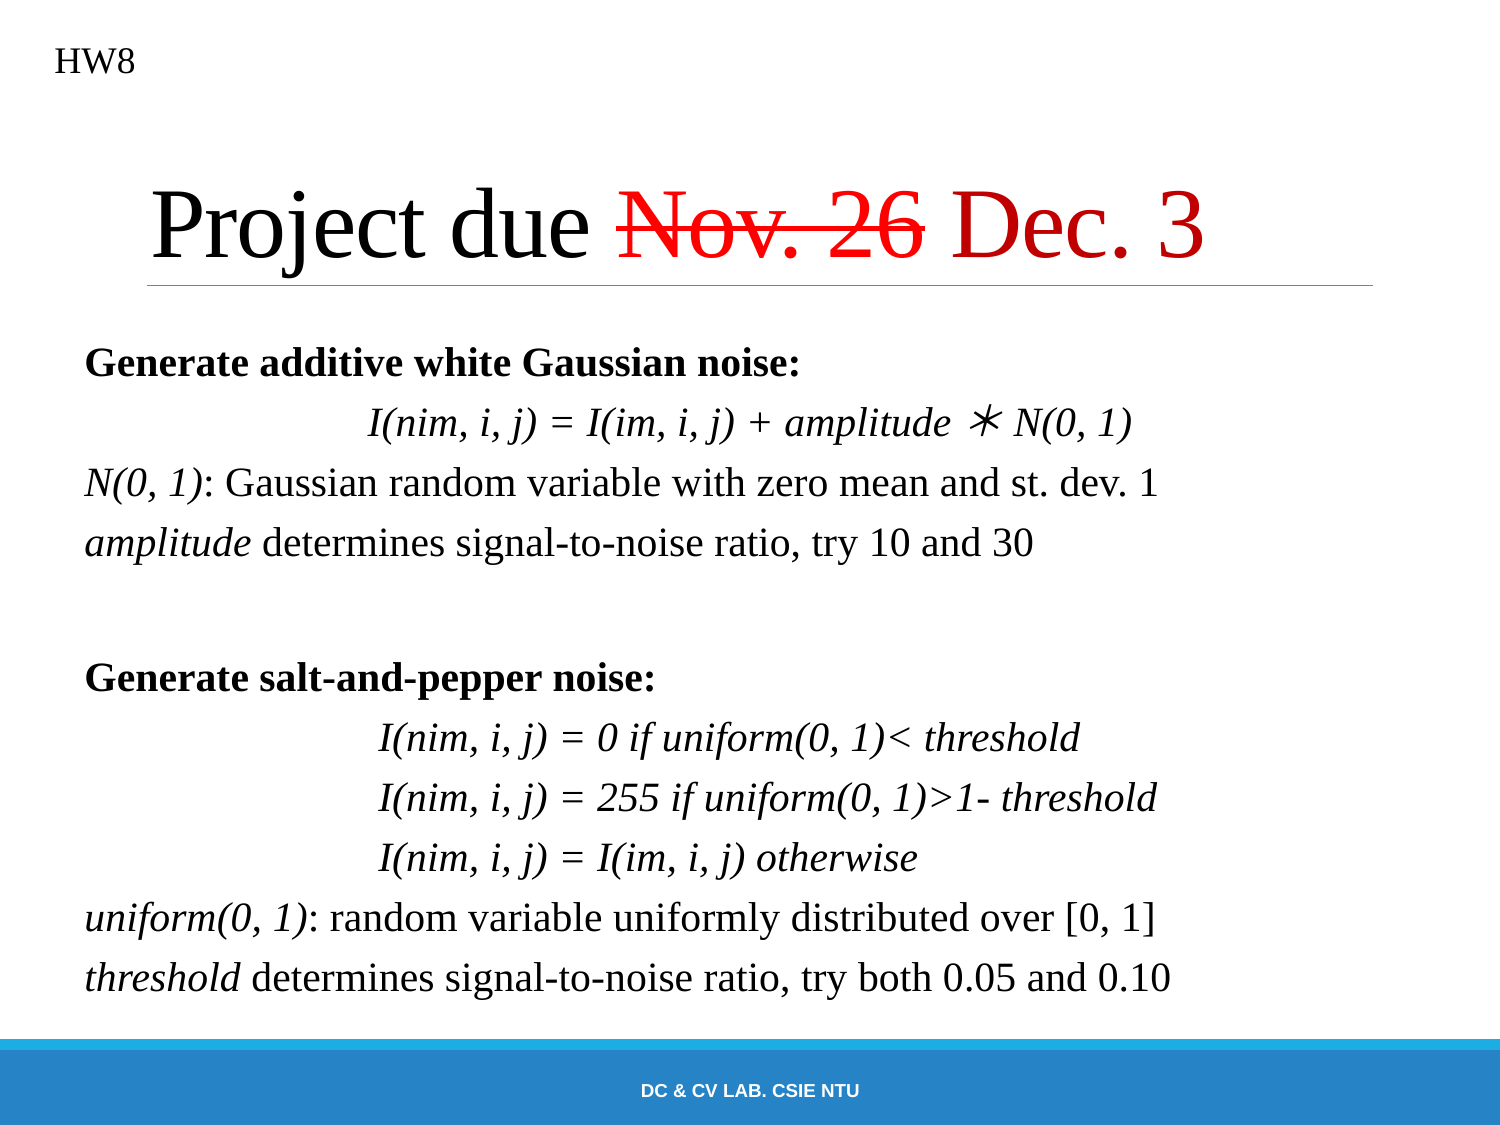

HW8
# Project due Nov. 26 Dec. 3
Generate additive white Gaussian noise:
I(nim, i, j) = I(im, i, j) + amplitude＊N(0, 1)
N(0, 1): Gaussian random variable with zero mean and st. dev. 1
amplitude determines signal-to-noise ratio, try 10 and 30

Generate salt-and-pepper noise:
I(nim, i, j) = 0 if uniform(0, 1)< threshold
I(nim, i, j) = 255 if uniform(0, 1)>1- threshold
I(nim, i, j) = I(im, i, j) otherwise
uniform(0, 1): random variable uniformly distributed over [0, 1]
threshold determines signal-to-noise ratio, try both 0.05 and 0.10
DC & CV Lab. CSIE NTU